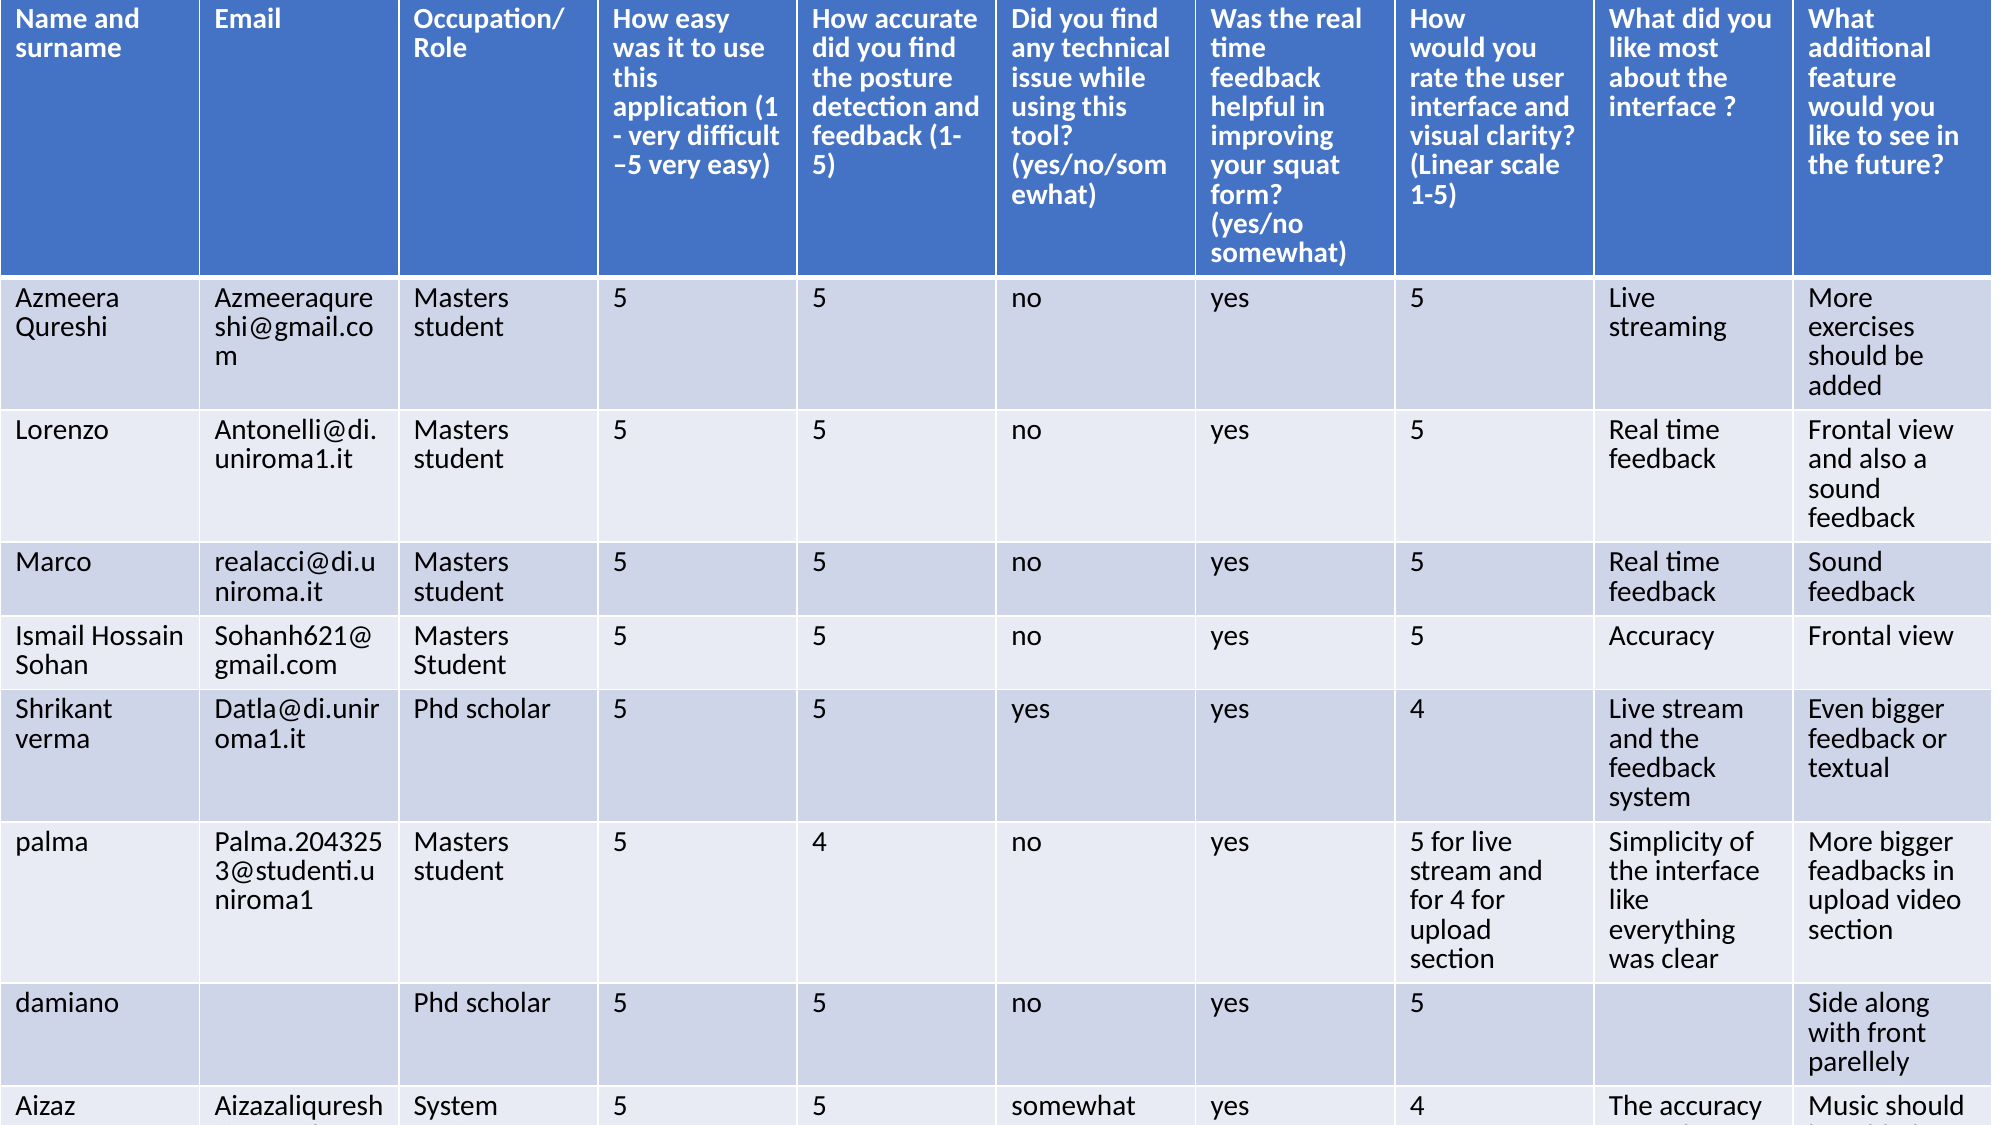

| Name and surname | Email | Occupation/ Role | How easy was it to use this application (1- very difficult –5 very easy) | How accurate did you find the posture detection and feedback (1-5) | Did you find any technical issue while using this tool? (yes/no/somewhat) | Was the real time feedback helpful in improving your squat form? (yes/no somewhat) | How would you rate the user interface and visual clarity? (Linear scale 1-5) | What did you like most about the interface ? | What additional feature would you like to see in the future? |
| --- | --- | --- | --- | --- | --- | --- | --- | --- | --- |
| Azmeera Qureshi | Azmeeraqureshi@gmail.com | Masters student | 5 | 5 | no | yes | 5 | Live streaming | More exercises should be added |
| Lorenzo | Antonelli@di.uniroma1.it | Masters student | 5 | 5 | no | yes | 5 | Real time feedback | Frontal view and also a sound feedback |
| Marco | realacci@di.uniroma.it | Masters student | 5 | 5 | no | yes | 5 | Real time feedback | Sound feedback |
| Ismail Hossain Sohan | Sohanh621@gmail.com | Masters Student | 5 | 5 | no | yes | 5 | Accuracy | Frontal view |
| Shrikant verma | Datla@di.uniroma1.it | Phd scholar | 5 | 5 | yes | yes | 4 | Live stream and the feedback system | Even bigger feedback or textual |
| palma | Palma.2043253@studenti.uniroma1 | Masters student | 5 | 4 | no | yes | 5 for live stream and for 4 for upload section | Simplicity of the interface like everything was clear | More bigger feadbacks in upload video section |
| damiano |  | Phd scholar | 5 | 5 | no | yes | 5 |  | Side along with front parellely |
| Aizaz | Aizazaliqureshii@gmail.com | System engineer | 5 | 5 | somewhat | yes | 4 | The accuracy of angles detection | Music should be added for motivation |
|  |  |  |  |  |  |  |  |  |  |
|  |  |  |  |  |  |  |  |  |  |
|  |  |  |  |  |  |  |  |  |  |
|  |  |  |  |  |  |  |  |  |  |
|  |  |  |  |  |  |  |  |  |  |